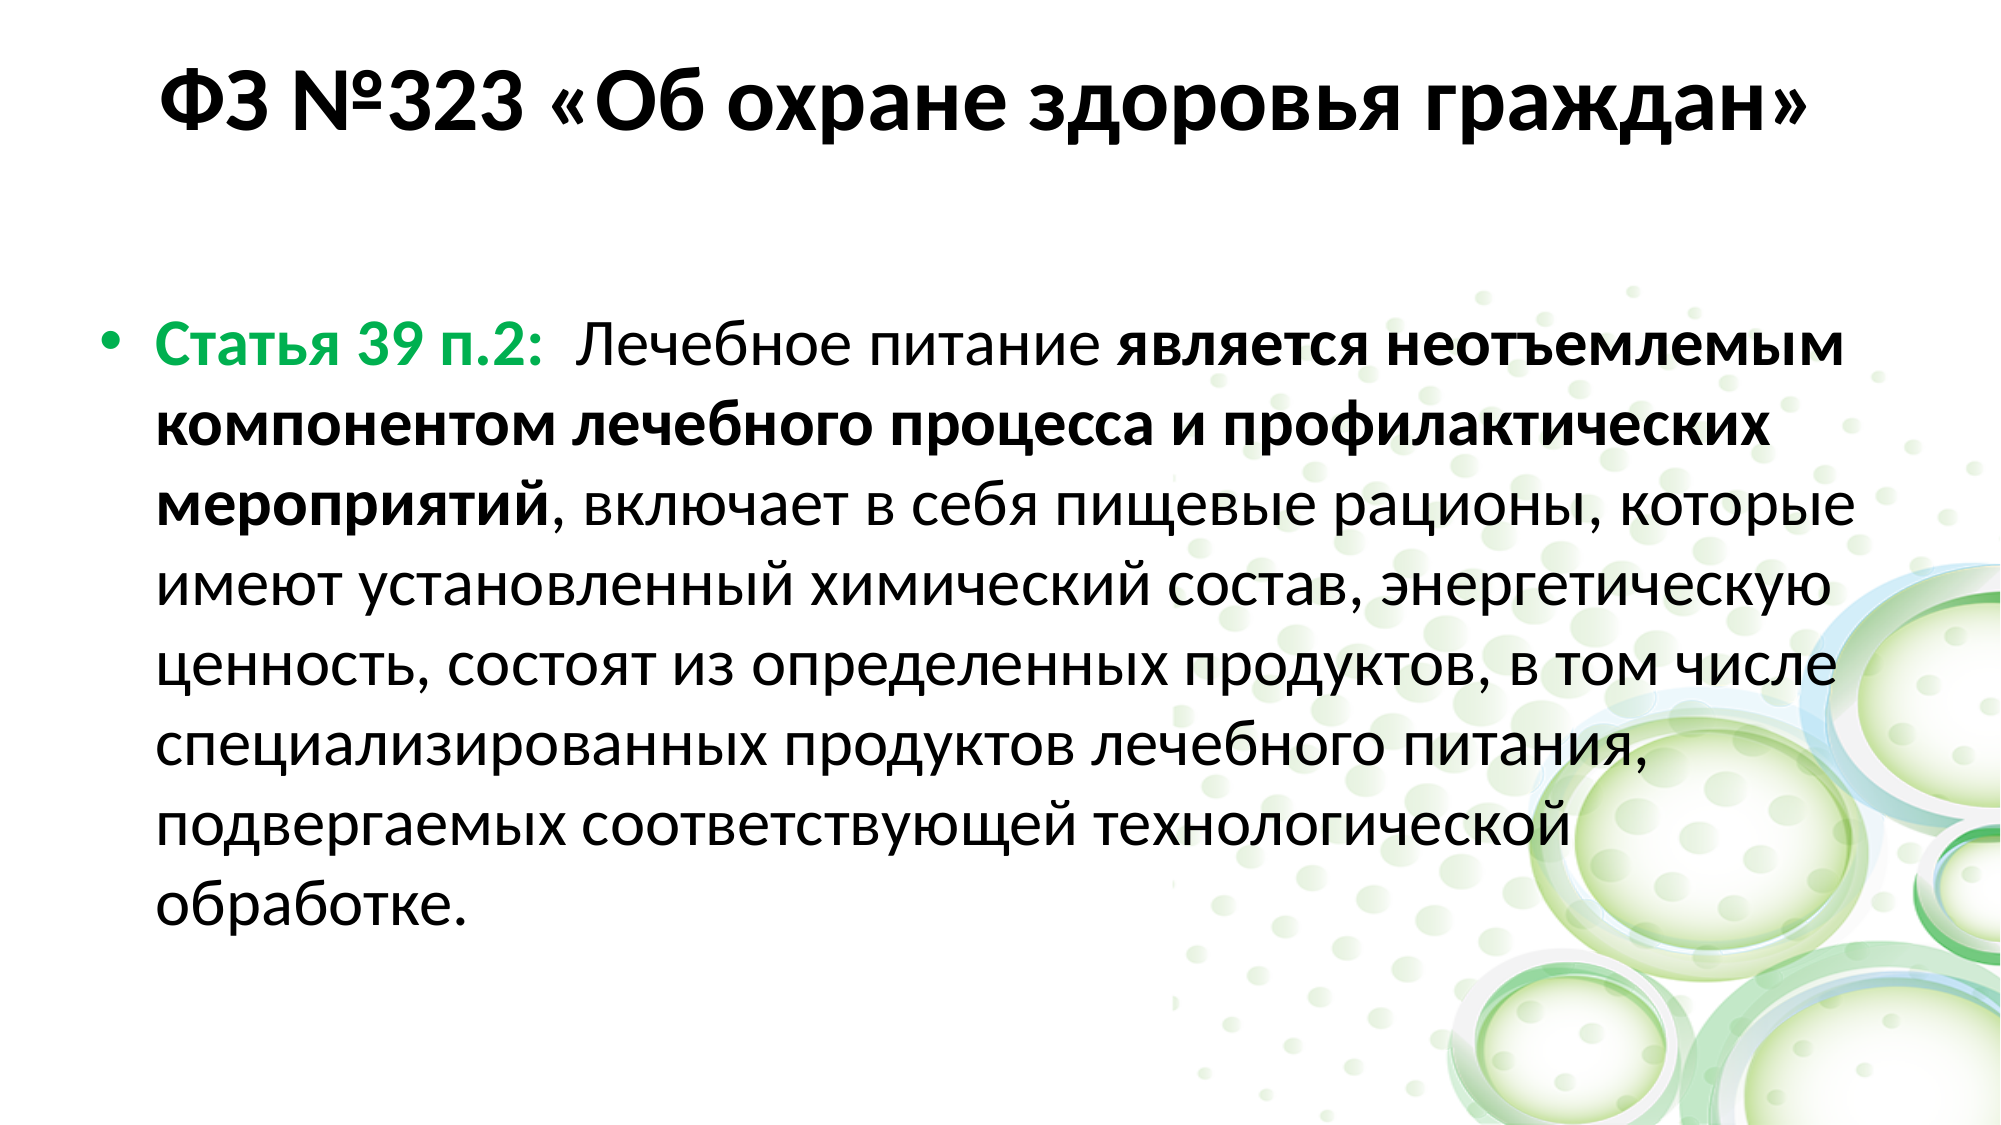

# ФЗ №323 «Об охране здоровья граждан»
Статья 39 п.2:  Лечебное питание является неотъемлемым компонентом лечебного процесса и профилактических мероприятий, включает в себя пищевые рационы, которые имеют установленный химический состав, энергетическую ценность, состоят из определенных продуктов, в том числе специализированных продуктов лечебного питания, подвергаемых соответствующей технологической обработке.